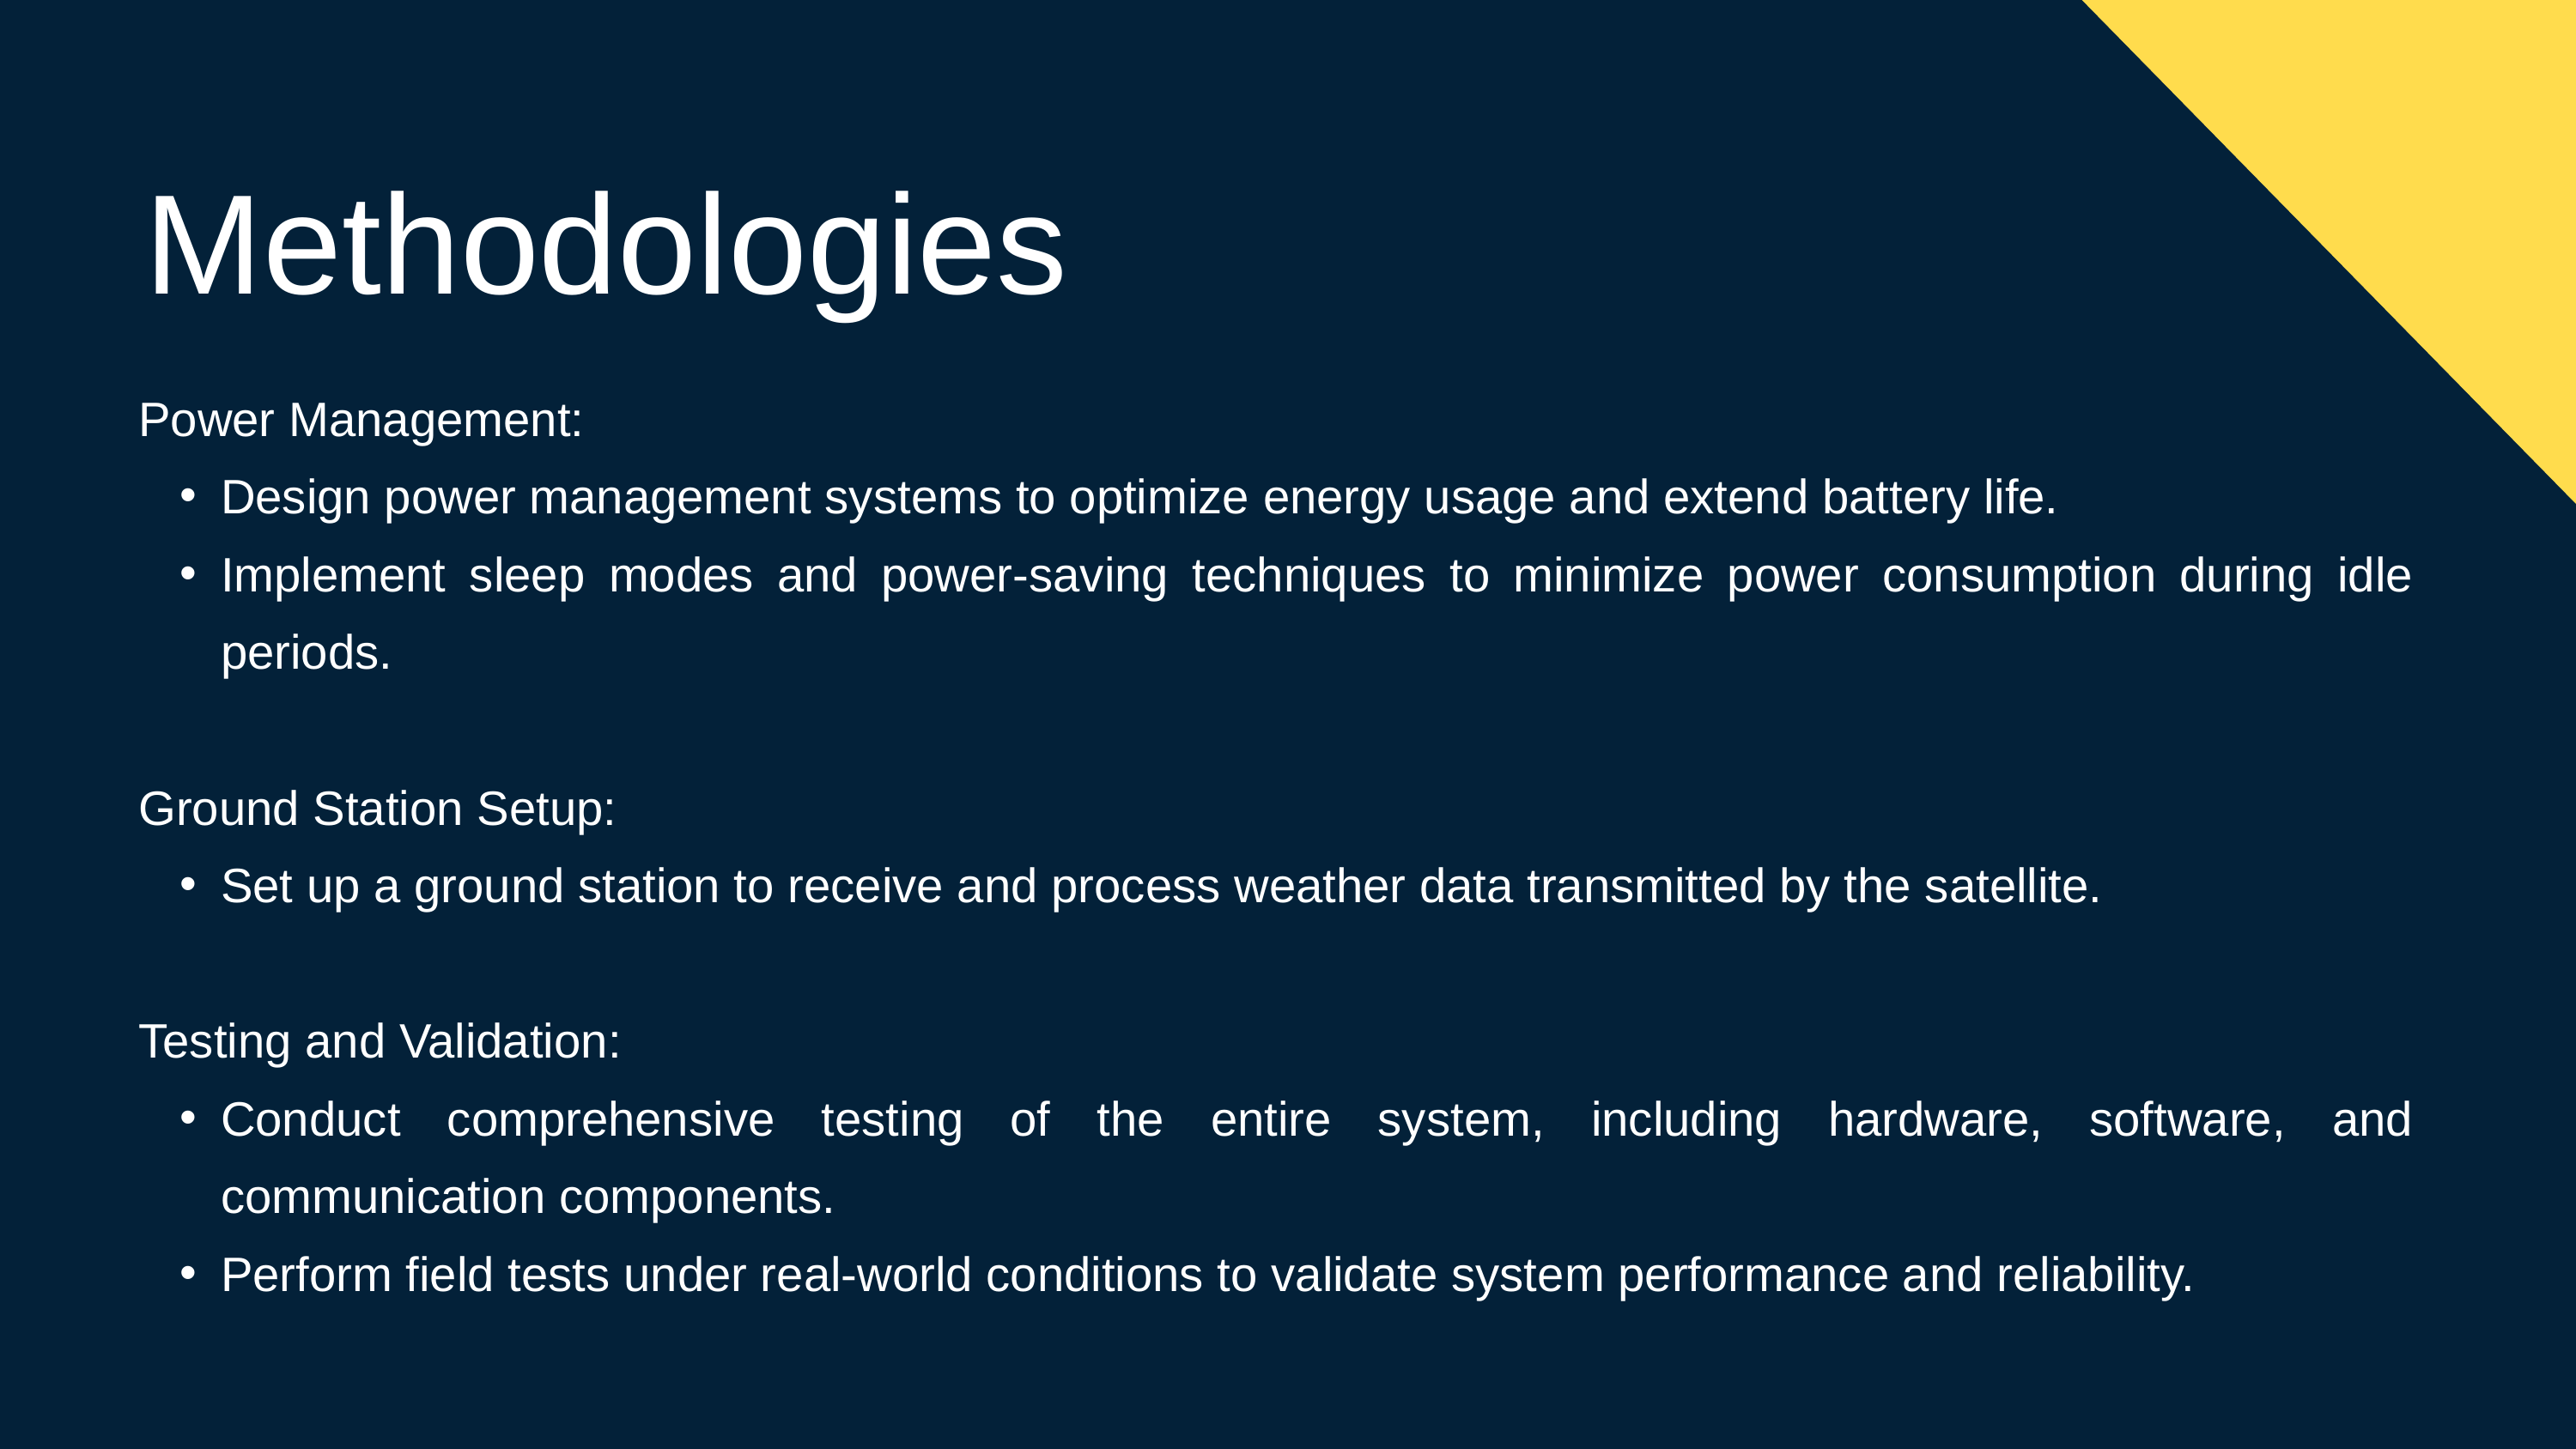

Methodologies
Power Management:
Design power management systems to optimize energy usage and extend battery life.
Implement sleep modes and power-saving techniques to minimize power consumption during idle periods.

Ground Station Setup:
Set up a ground station to receive and process weather data transmitted by the satellite.

Testing and Validation:
Conduct comprehensive testing of the entire system, including hardware, software, and communication components.
Perform field tests under real-world conditions to validate system performance and reliability.